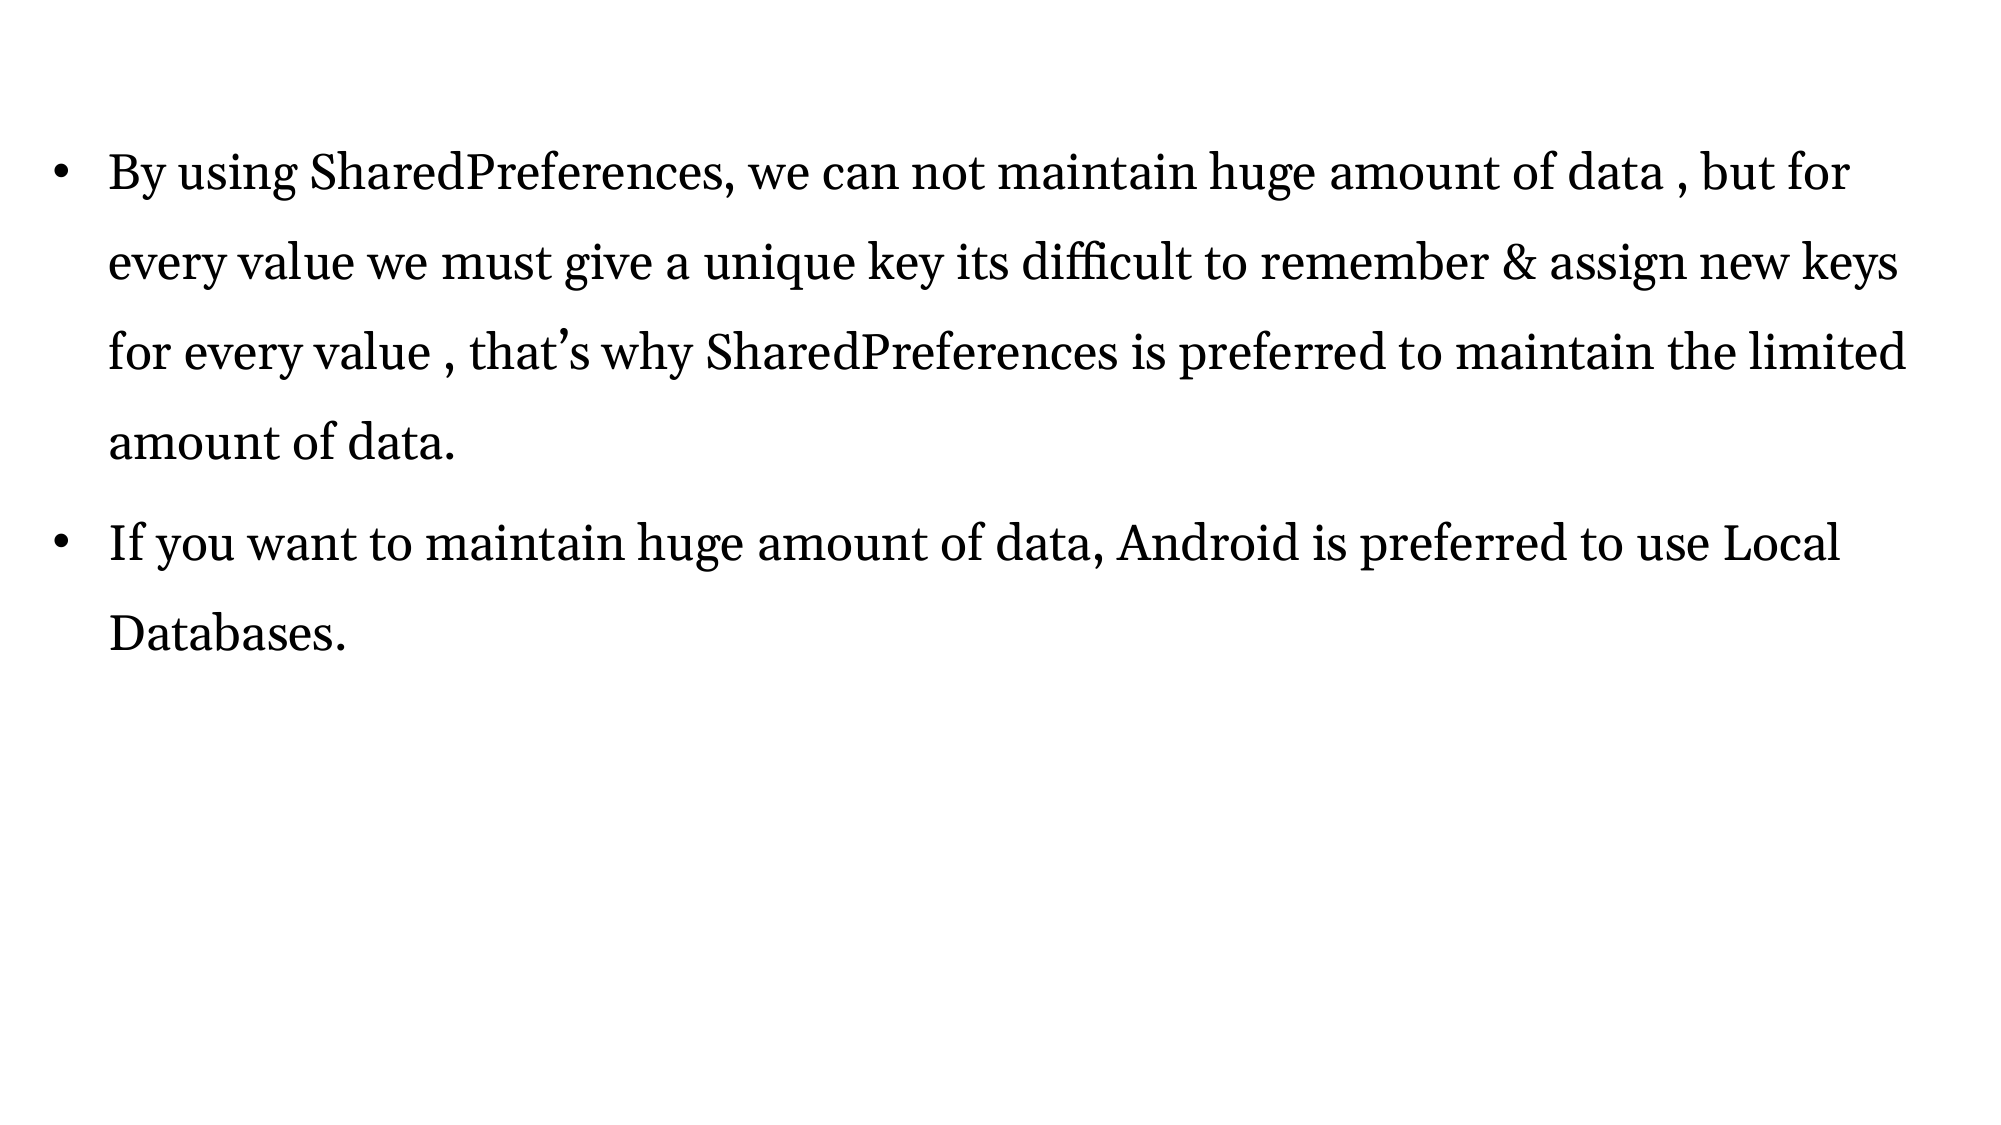

By using SharedPreferences, we can not maintain huge amount of data , but for every value we must give a unique key its difficult to remember & assign new keys for every value , that’s why SharedPreferences is preferred to maintain the limited amount of data.
If you want to maintain huge amount of data, Android is preferred to use Local Databases.